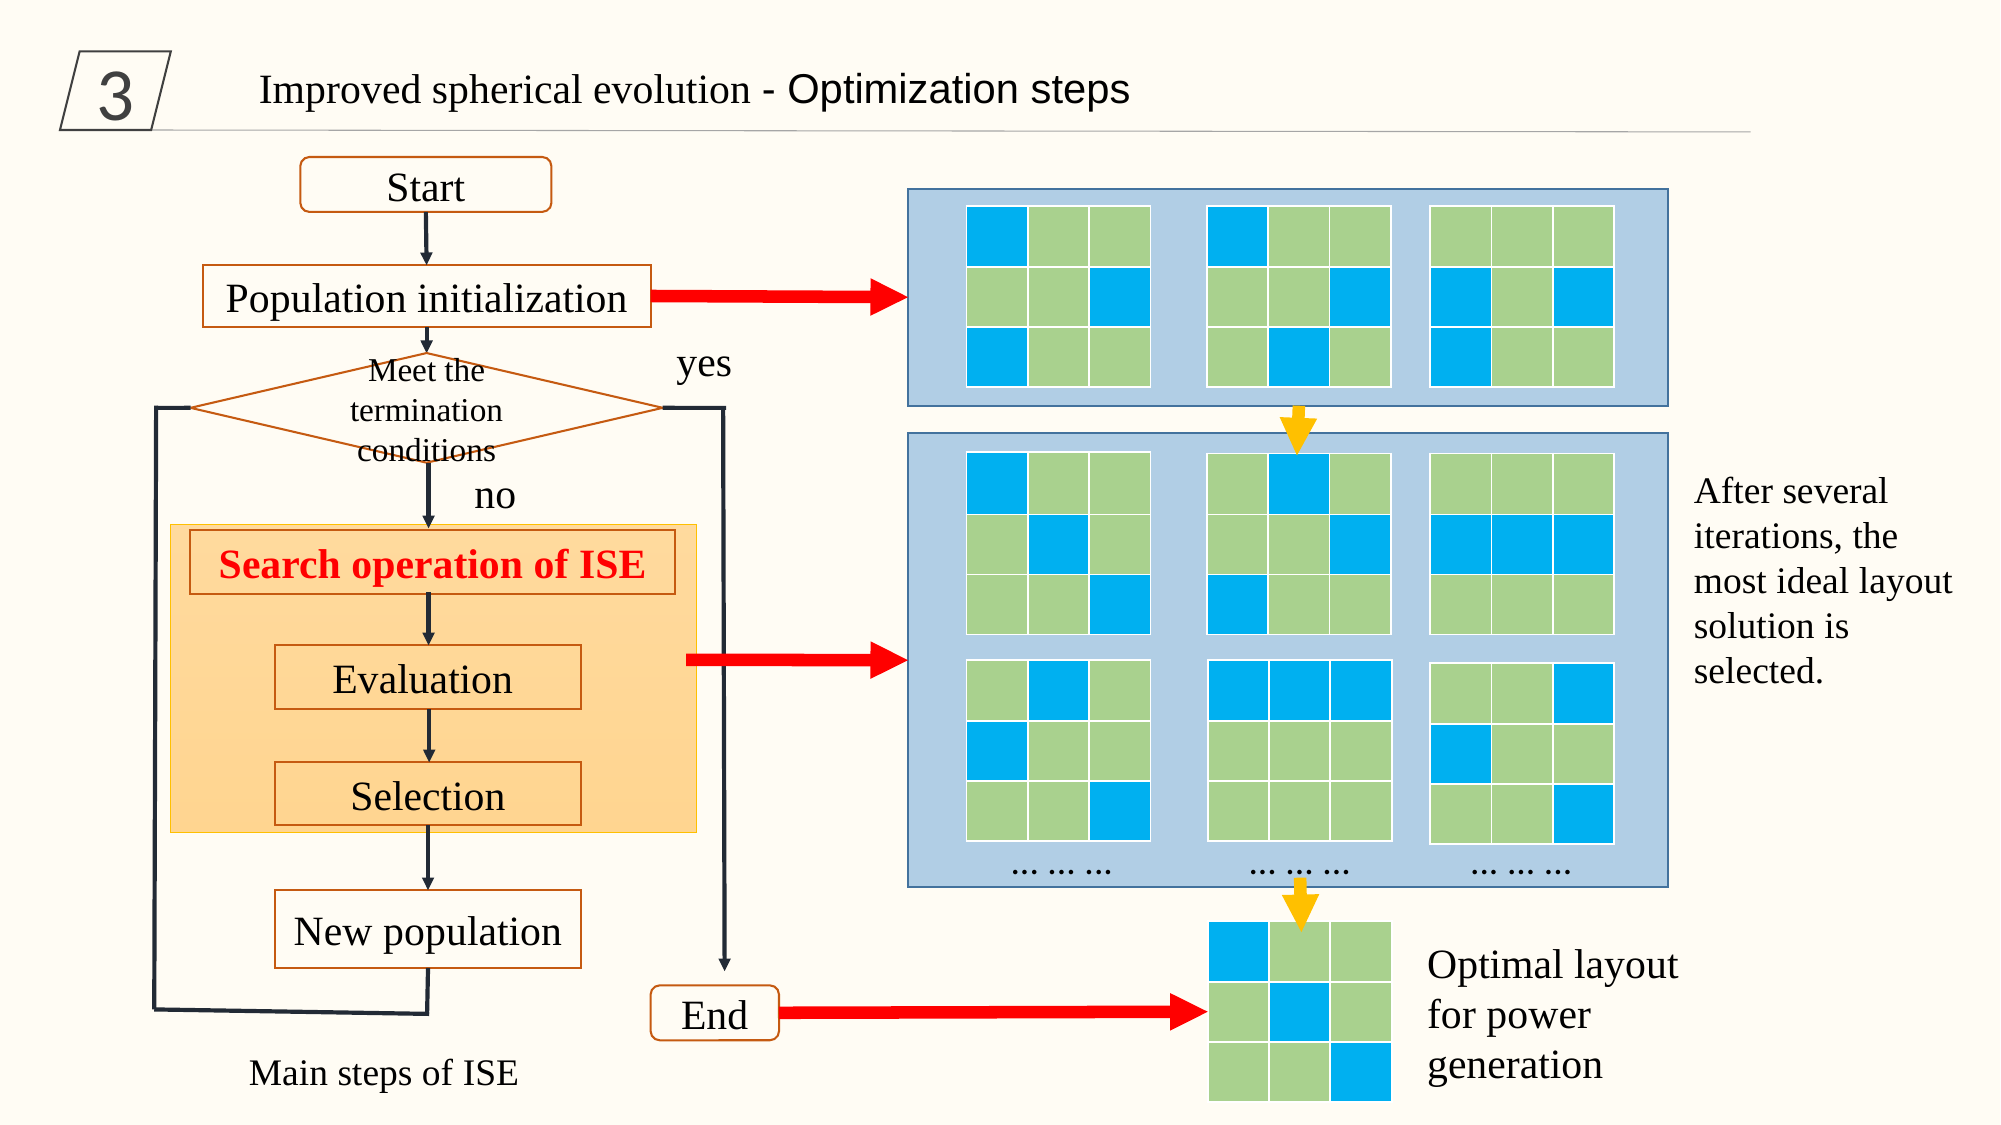

3
Improved spherical evolution - Optimization steps
Start

|  |  |  |
| --- | --- | --- |
|  |  |  |
|  |  |  |
|  |  |  |
| --- | --- | --- |
|  |  |  |
|  |  |  |
|  |  |  |
| --- | --- | --- |
|  |  |  |
|  |  |  |
Population initialization
yes
Meet the termination conditions

|  |  |  |
| --- | --- | --- |
|  |  |  |
|  |  |  |
|  |  |  |
| --- | --- | --- |
|  |  |  |
|  |  |  |
|  |  |  |
| --- | --- | --- |
|  |  |  |
|  |  |  |
no
After several iterations, the most ideal layout solution is selected.

Search operation of ISE
Evaluation
|  |  |  |
| --- | --- | --- |
|  |  |  |
|  |  |  |
|  |  |  |
| --- | --- | --- |
|  |  |  |
|  |  |  |
|  |  |  |
| --- | --- | --- |
|  |  |  |
|  |  |  |
Selection
... ... ...
... ... ...
... ... ...
New population
|  |  |  |
| --- | --- | --- |
|  |  |  |
|  |  |  |
Optimal layout for power generation
End
Main steps of ISE
45